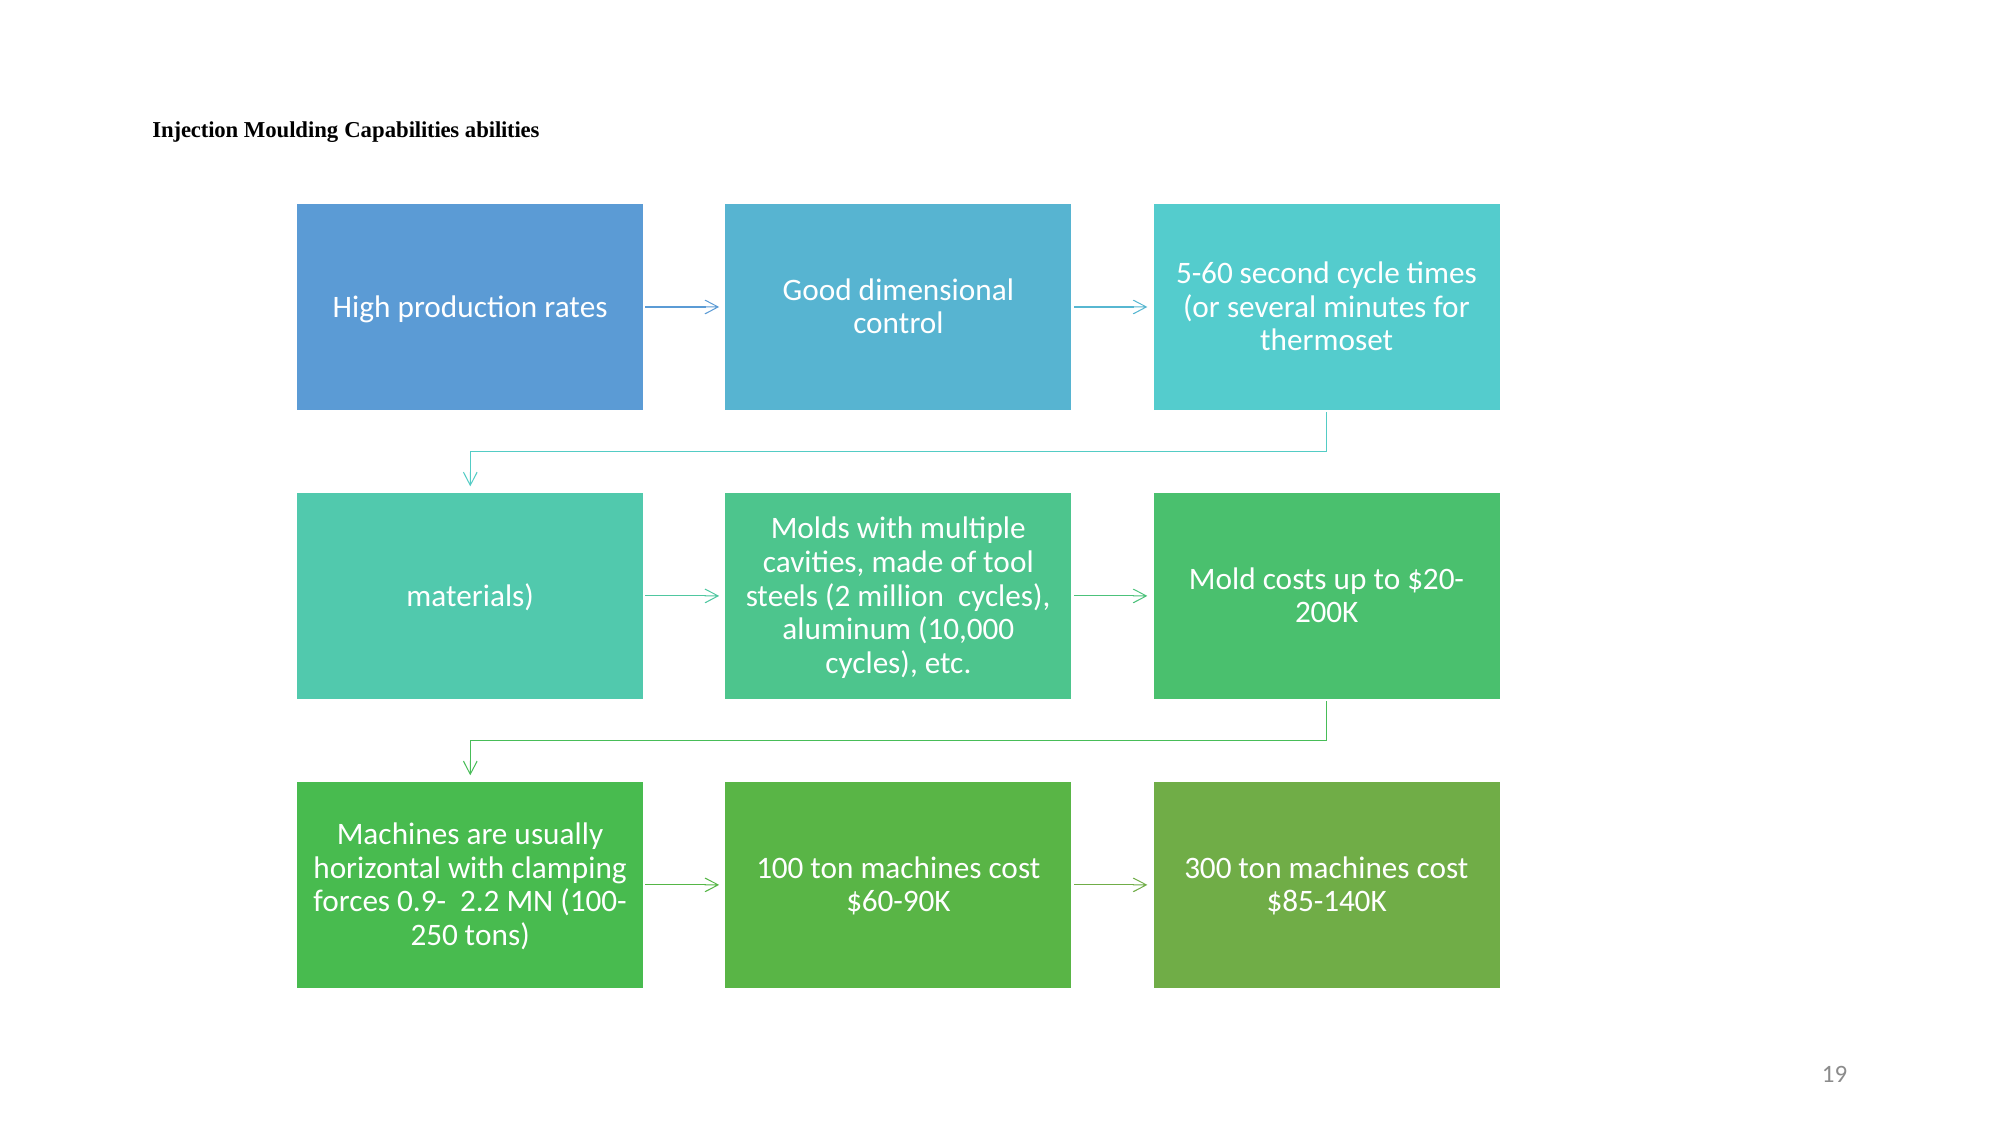

# Injection Moulding Capabilities abilities

High production rates

Good dimensional control

5-60 second cycle times (or several minutes for thermoset

materials)

Molds with multiple cavities, made of tool steels (2 million  cycles), aluminum (10,000 cycles), etc.

Mold costs up to $20-200K

Machines are usually horizontal with clamping forces 0.9-  2.2 MN (100-250 tons)

100 ton machines cost $60-90K
300 ton machines cost $85-140K
19